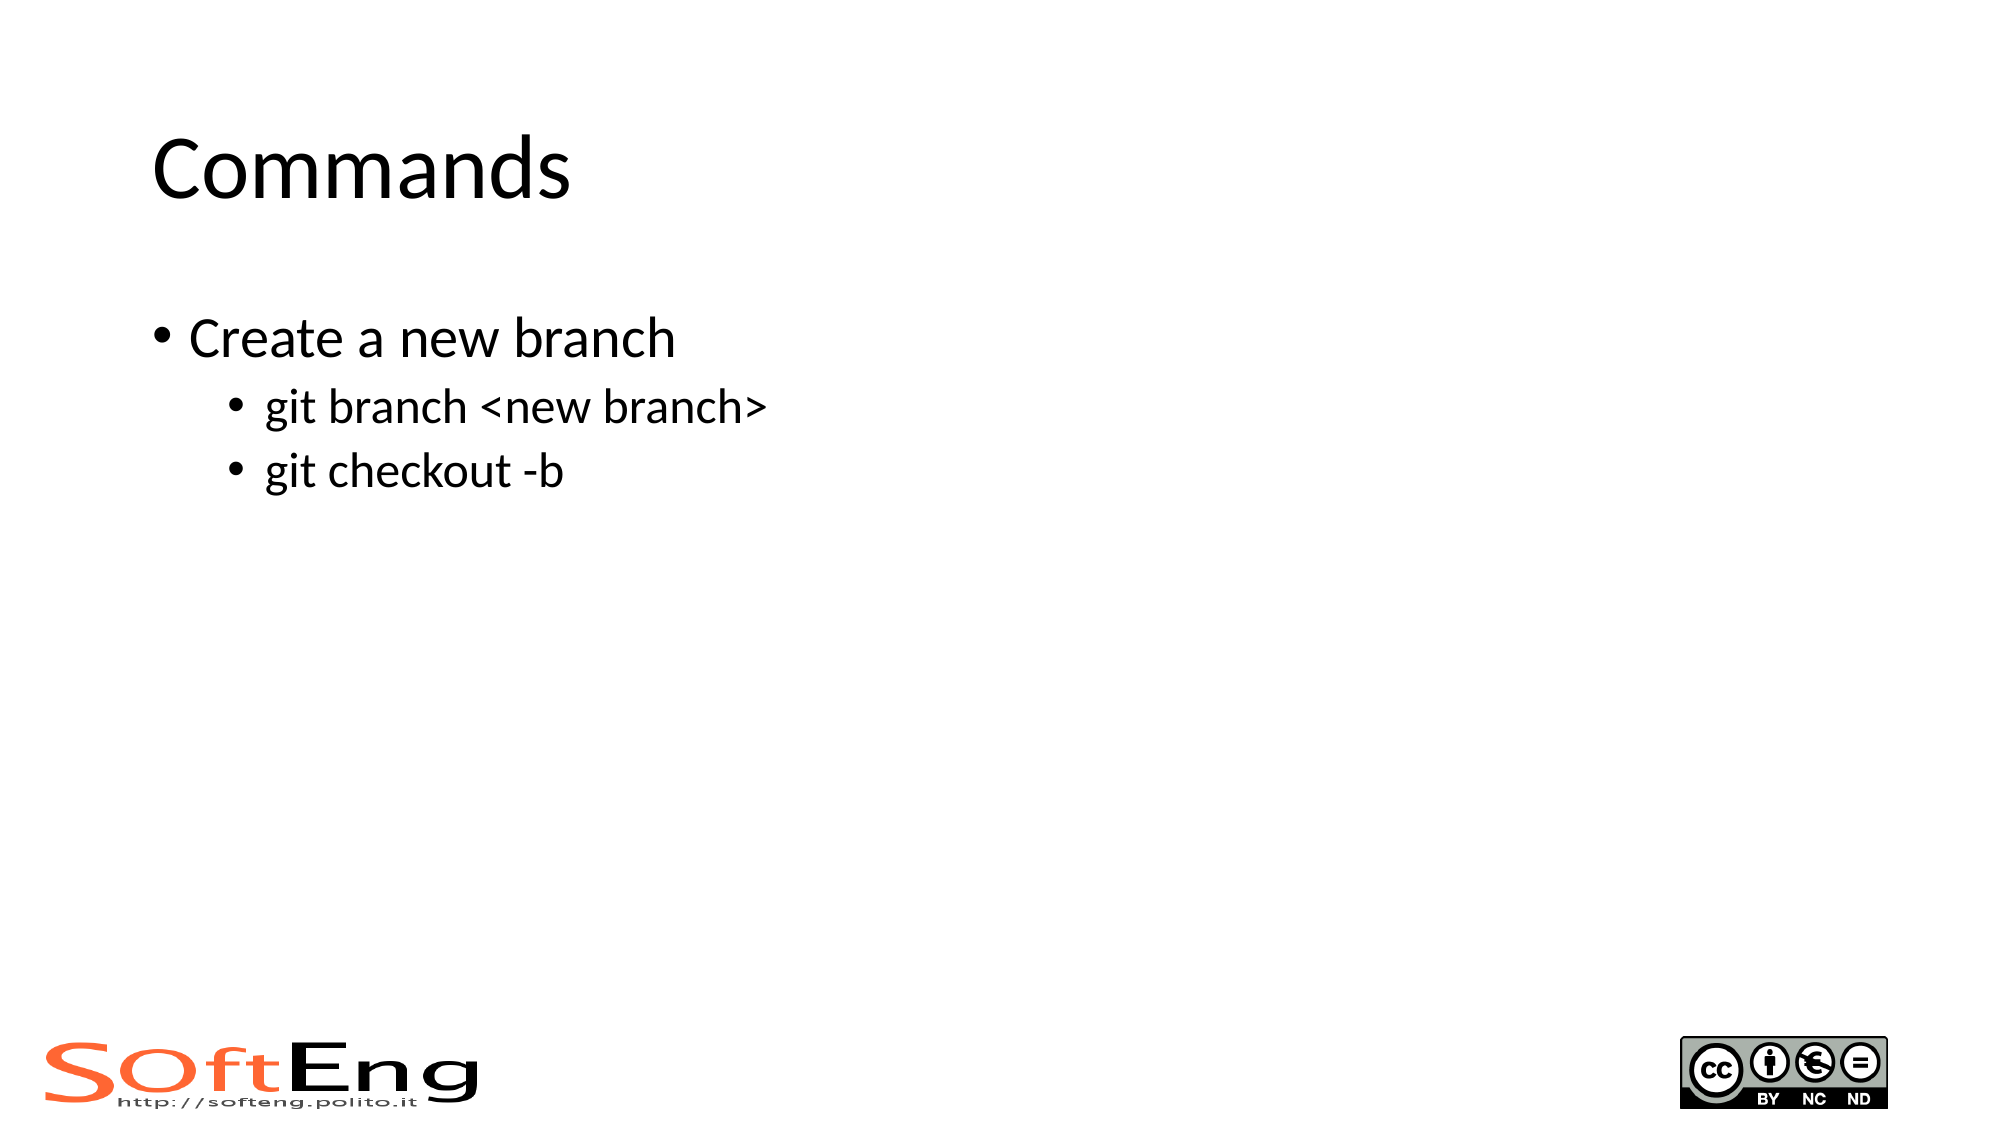

# Commands
Create a new branch
git branch <new branch>
git checkout -b